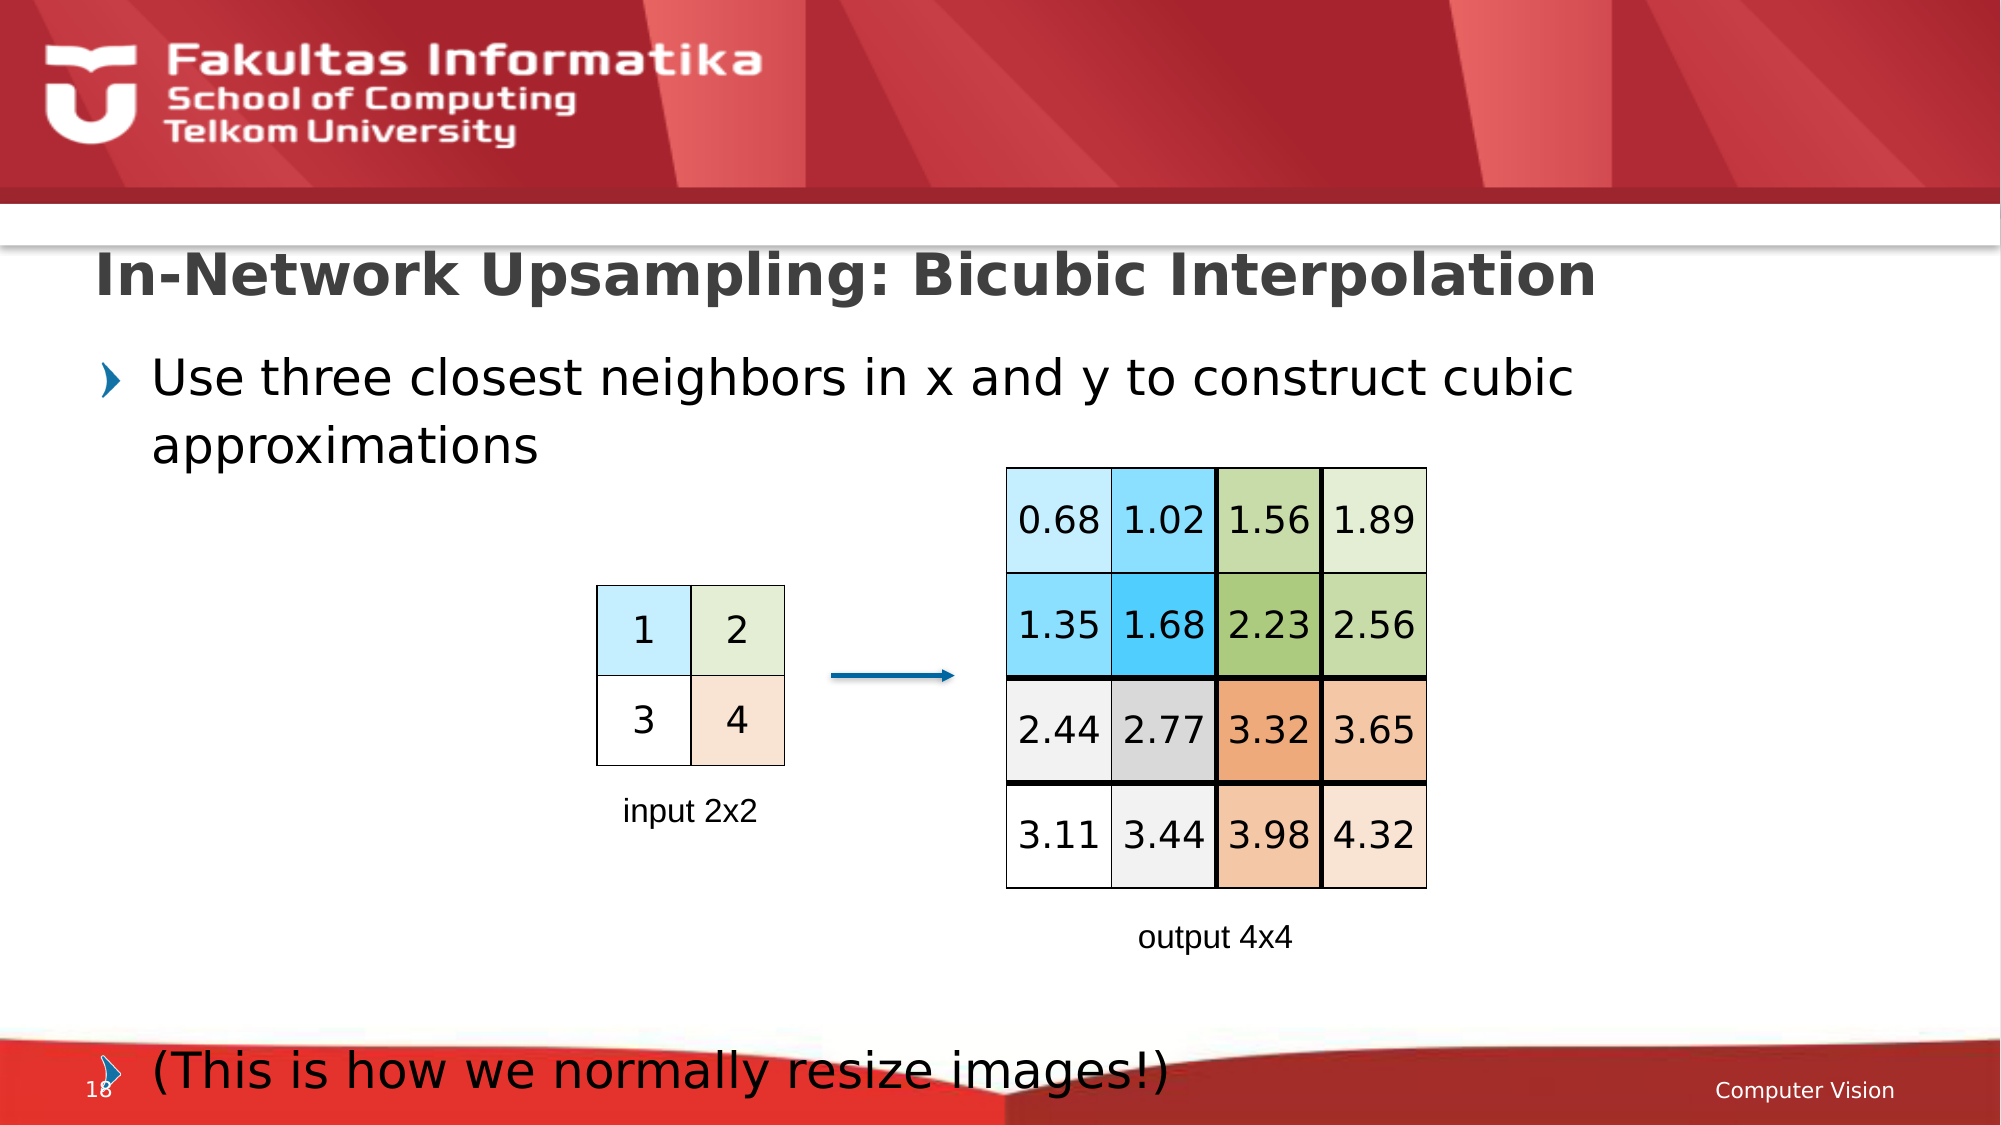

# In-Network Upsampling: Bicubic Interpolation
Use three closest neighbors in x and y to construct cubic approximations

(This is how we normally resize images!)
| 0.68 | 1.02 | 1.56 | 1.89 |
| --- | --- | --- | --- |
| 1.35 | 1.68 | 2.23 | 2.56 |
| 2.44 | 2.77 | 3.32 | 3.65 |
| 3.11 | 3.44 | 3.98 | 4.32 |
| 1 | 2 |
| --- | --- |
| 3 | 4 |
input 2x2
output 4x4
Computer Vision
18